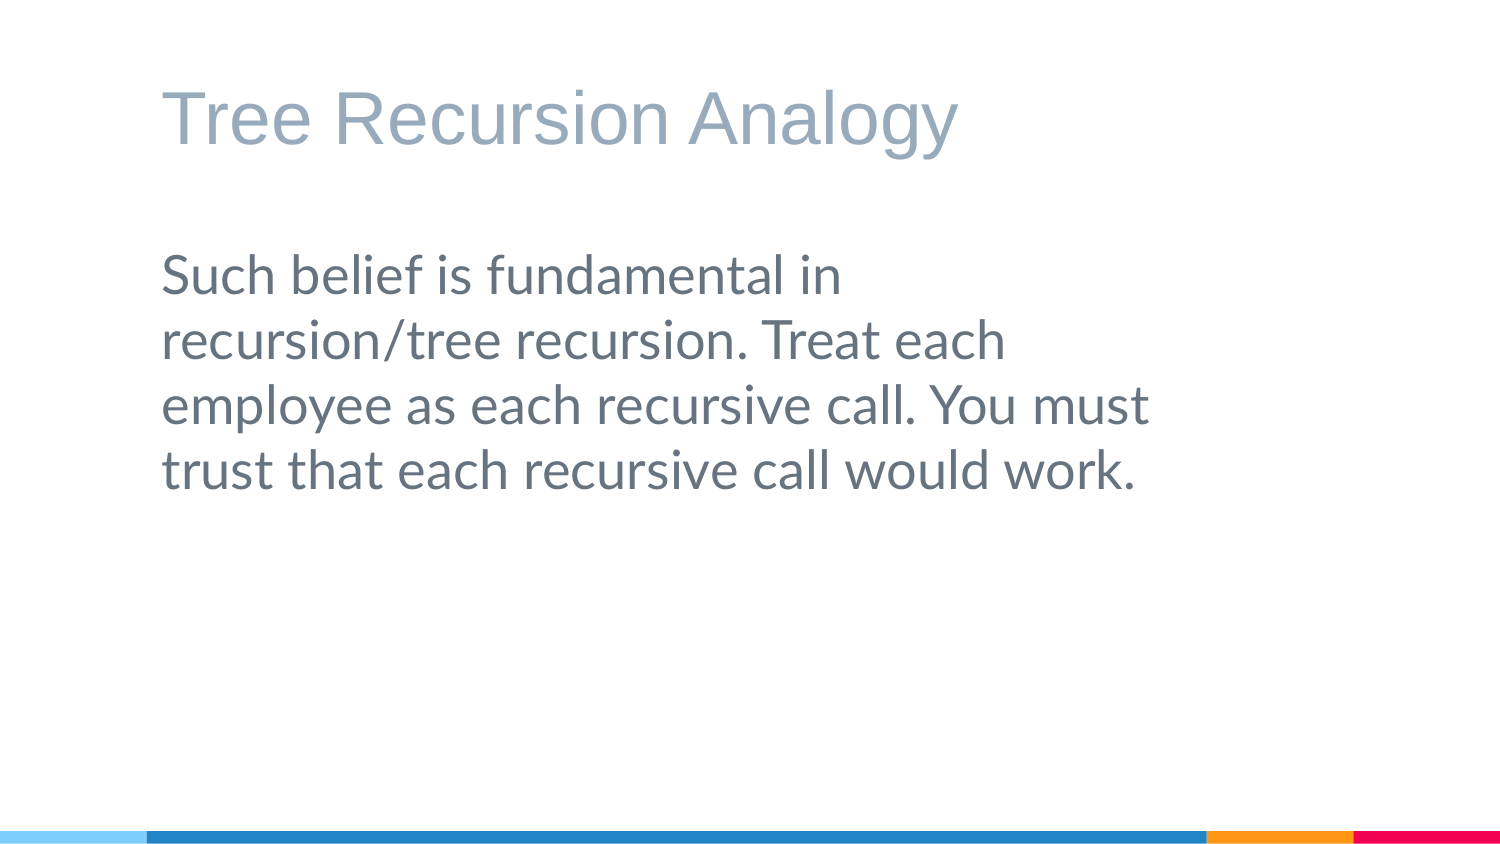

# Tree Recursion Analogy
Such belief is fundamental in recursion/tree recursion. Treat each employee as each recursive call. You must trust that each recursive call would work.